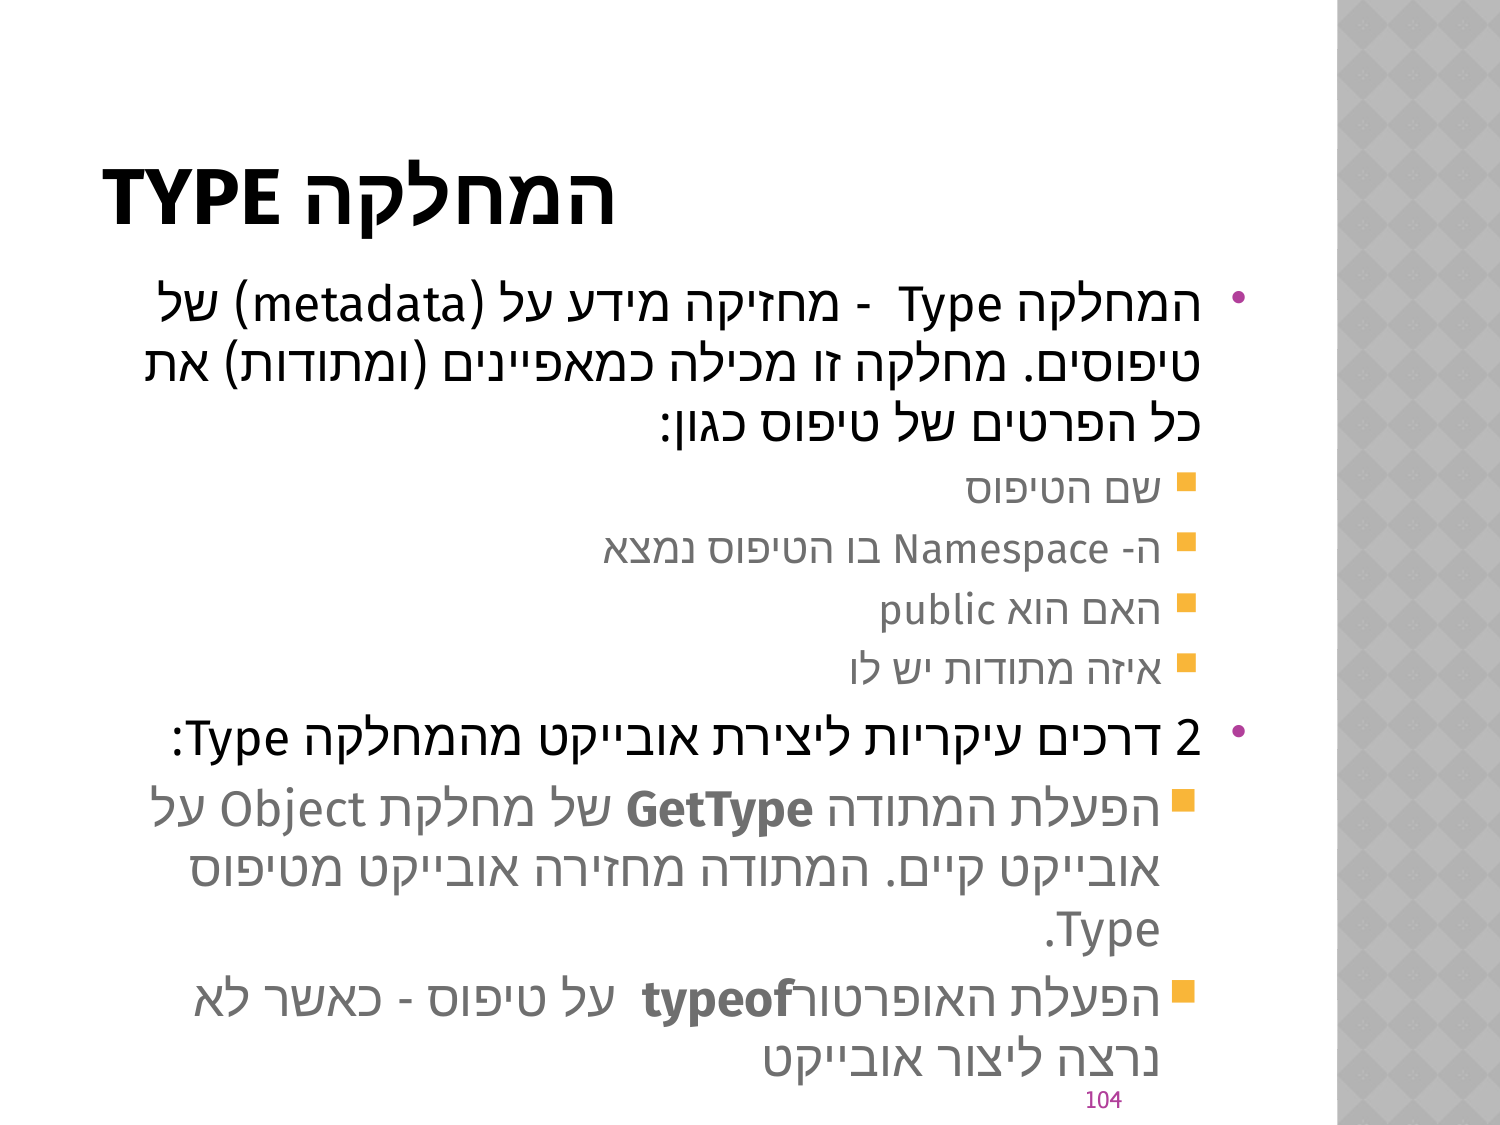

# המחלקה TypE
המחלקה Type  - מחזיקה מידע על (metadata) של טיפוסים. מחלקה זו מכילה כמאפיינים (ומתודות) את כל הפרטים של טיפוס כגון:
שם הטיפוס
ה- Namespace בו הטיפוס נמצא
האם הוא public
איזה מתודות יש לו
2 דרכים עיקריות ליצירת אובייקט מהמחלקה Type:
הפעלת המתודה GetType של מחלקת Object על אובייקט קיים. המתודה מחזירה אובייקט מטיפוס Type.
הפעלת האופרטורtypeof  על טיפוס - כאשר לא נרצה ליצור אובייקט

104